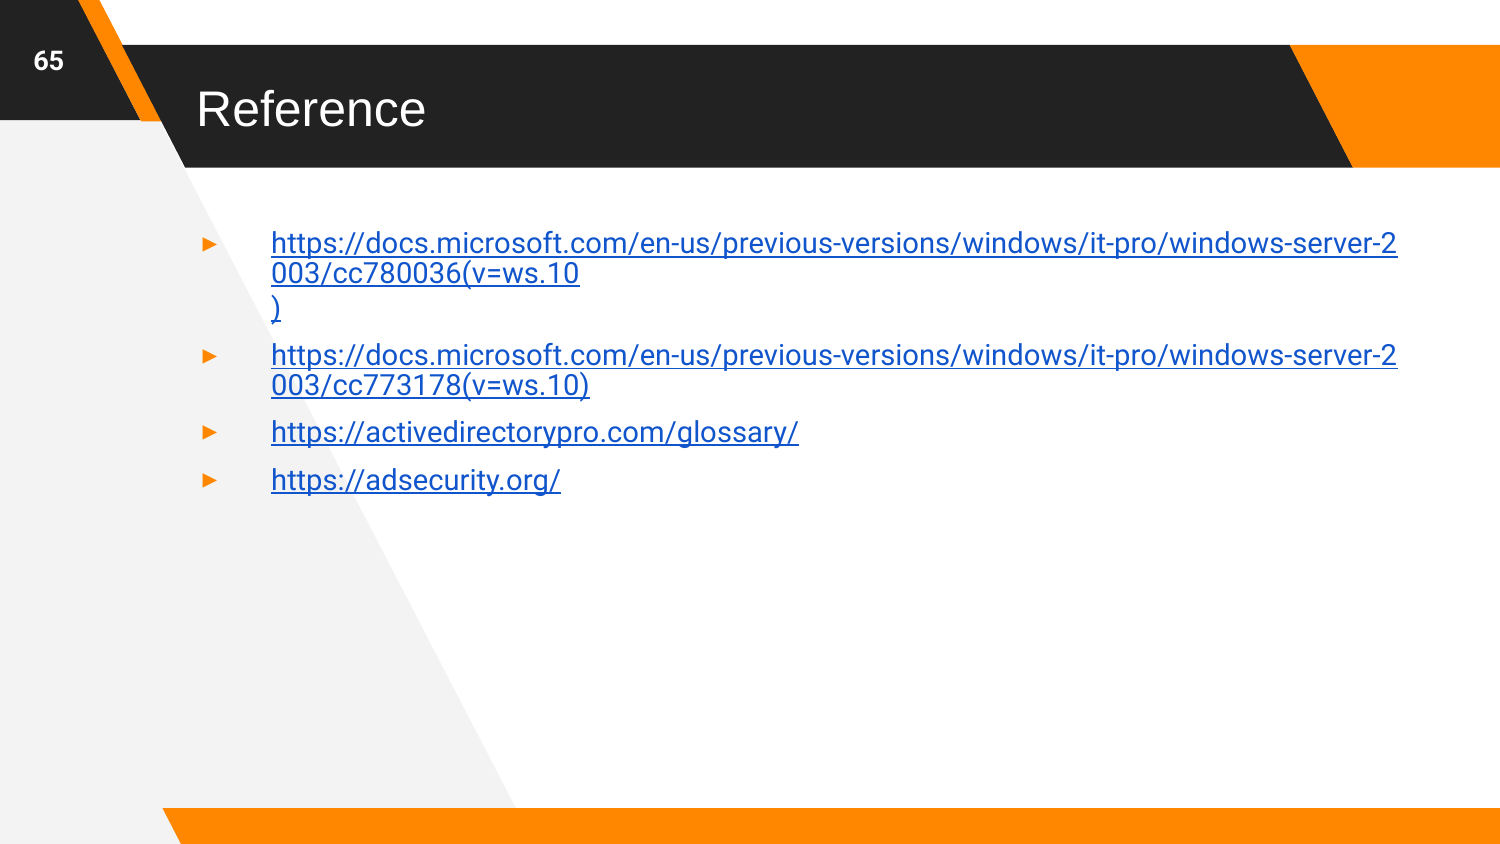

65
# Reference
https://docs.microsoft.com/en-us/previous-versions/windows/it-pro/windows-server-2003/cc780036(v=ws.10)
https://docs.microsoft.com/en-us/previous-versions/windows/it-pro/windows-server-2003/cc773178(v=ws.10)
https://activedirectorypro.com/glossary/
https://adsecurity.org/